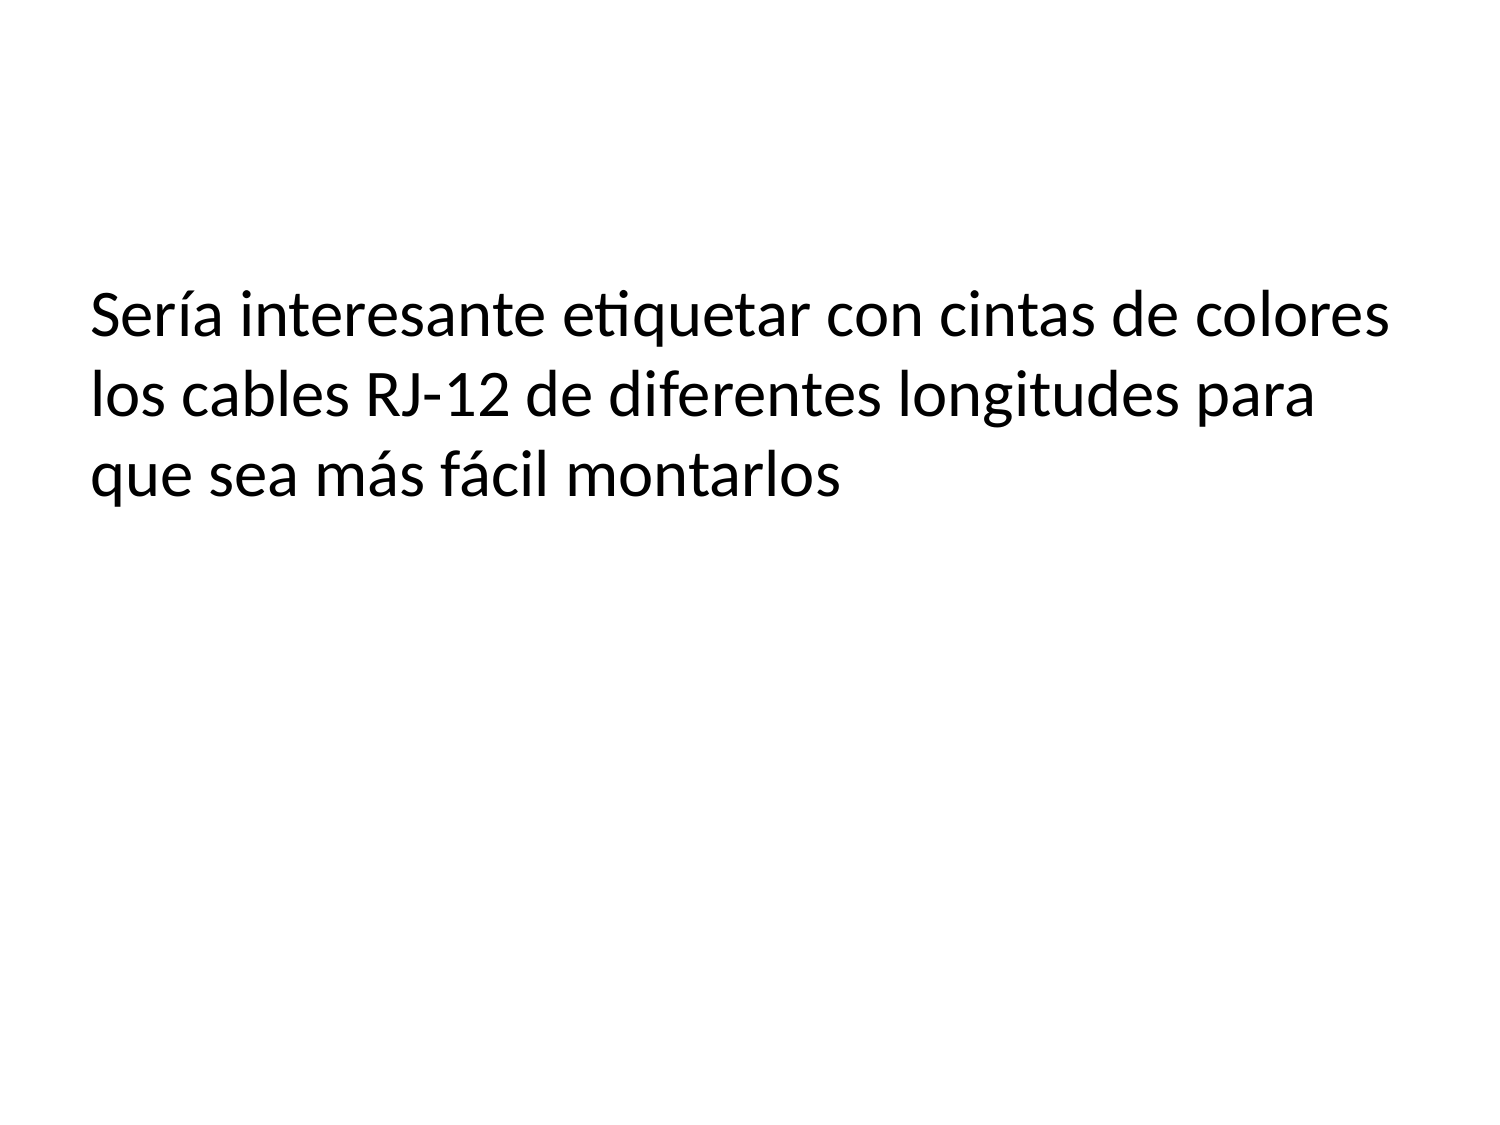

Sería interesante etiquetar con cintas de colores los cables RJ-12 de diferentes longitudes para que sea más fácil montarlos